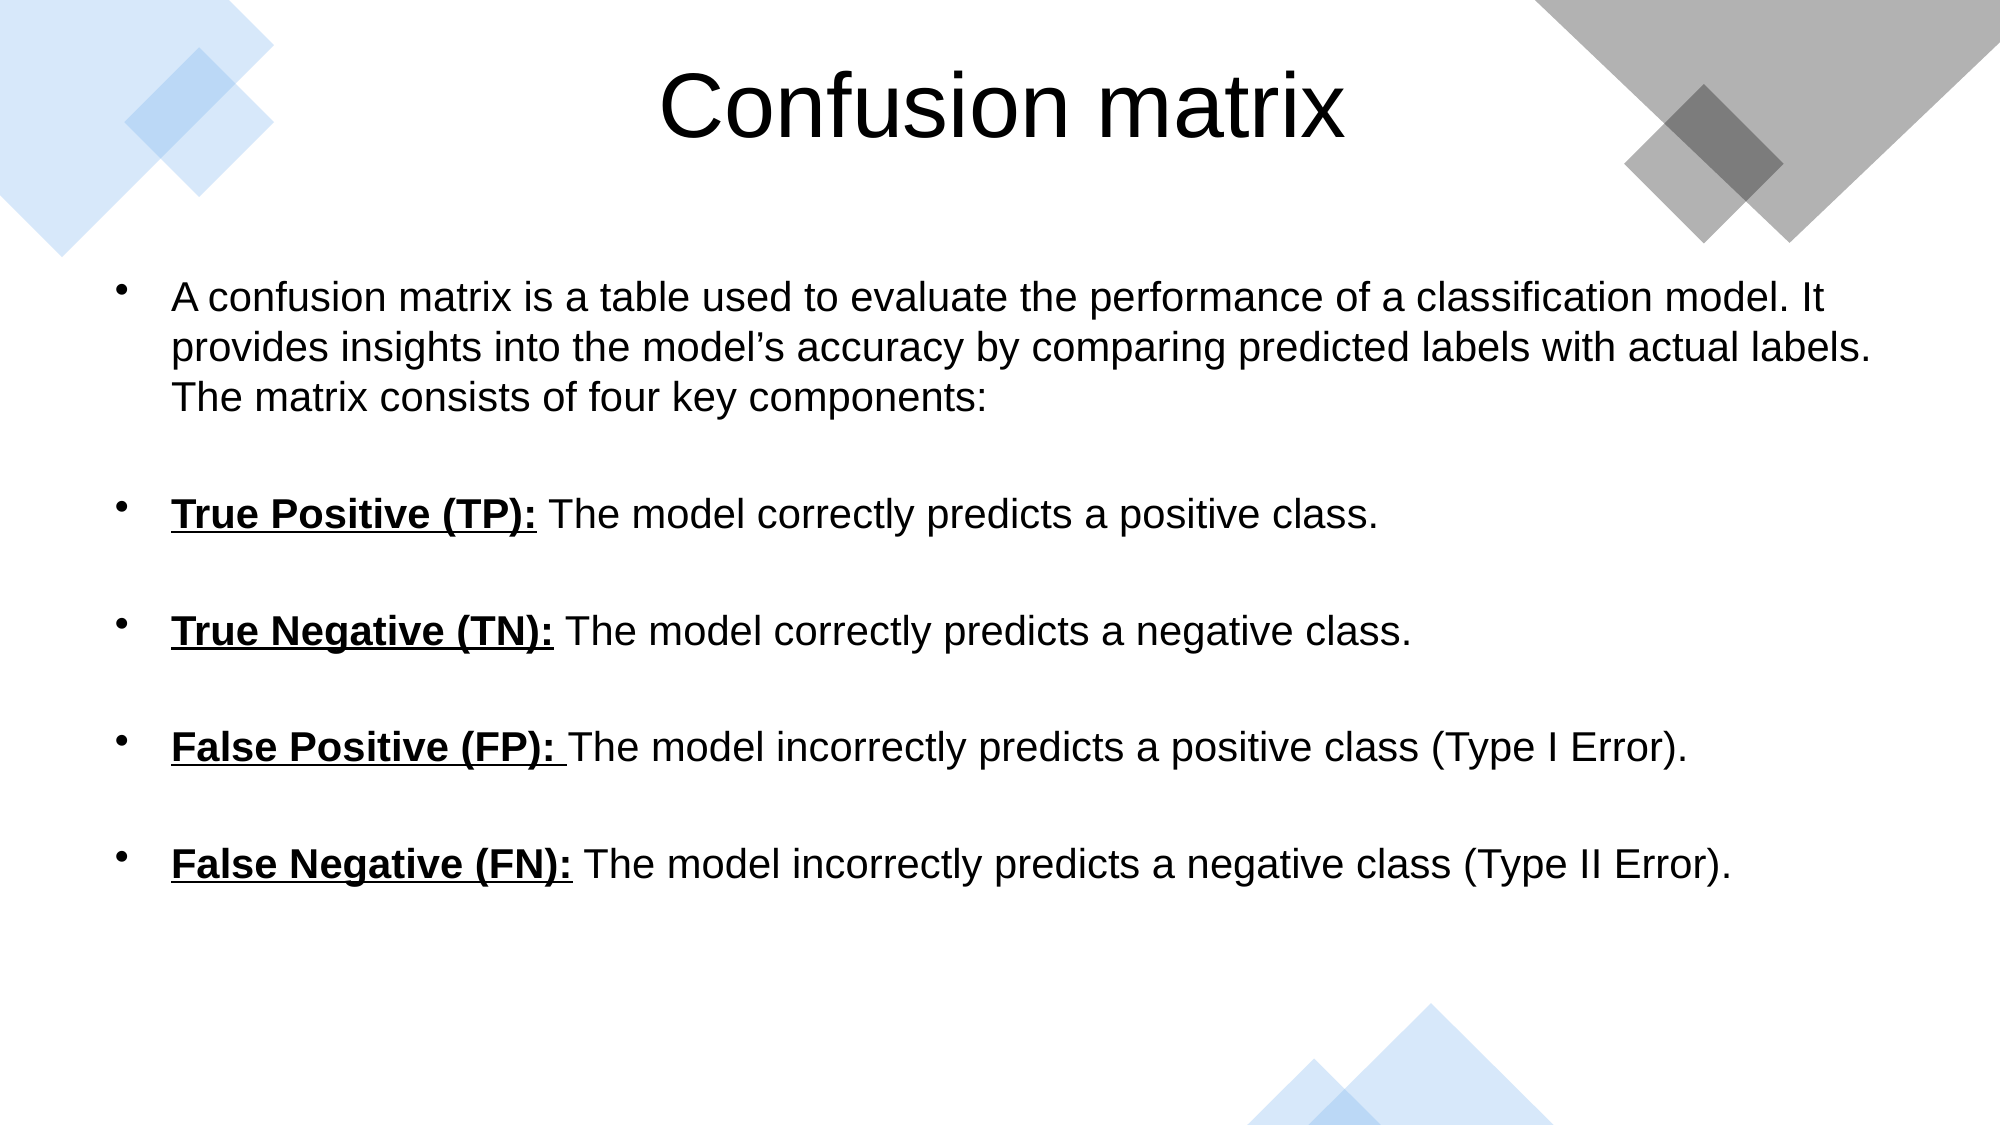

# Confusion matrix

A confusion matrix is a table used to evaluate the performance of a classification model. It provides insights into the model’s accuracy by comparing predicted labels with actual labels. The matrix consists of four key components:

True Positive (TP): The model correctly predicts a positive class.

True Negative (TN): The model correctly predicts a negative class.

False Positive (FP): The model incorrectly predicts a positive class (Type I Error).

False Negative (FN): The model incorrectly predicts a negative class (Type II Error).